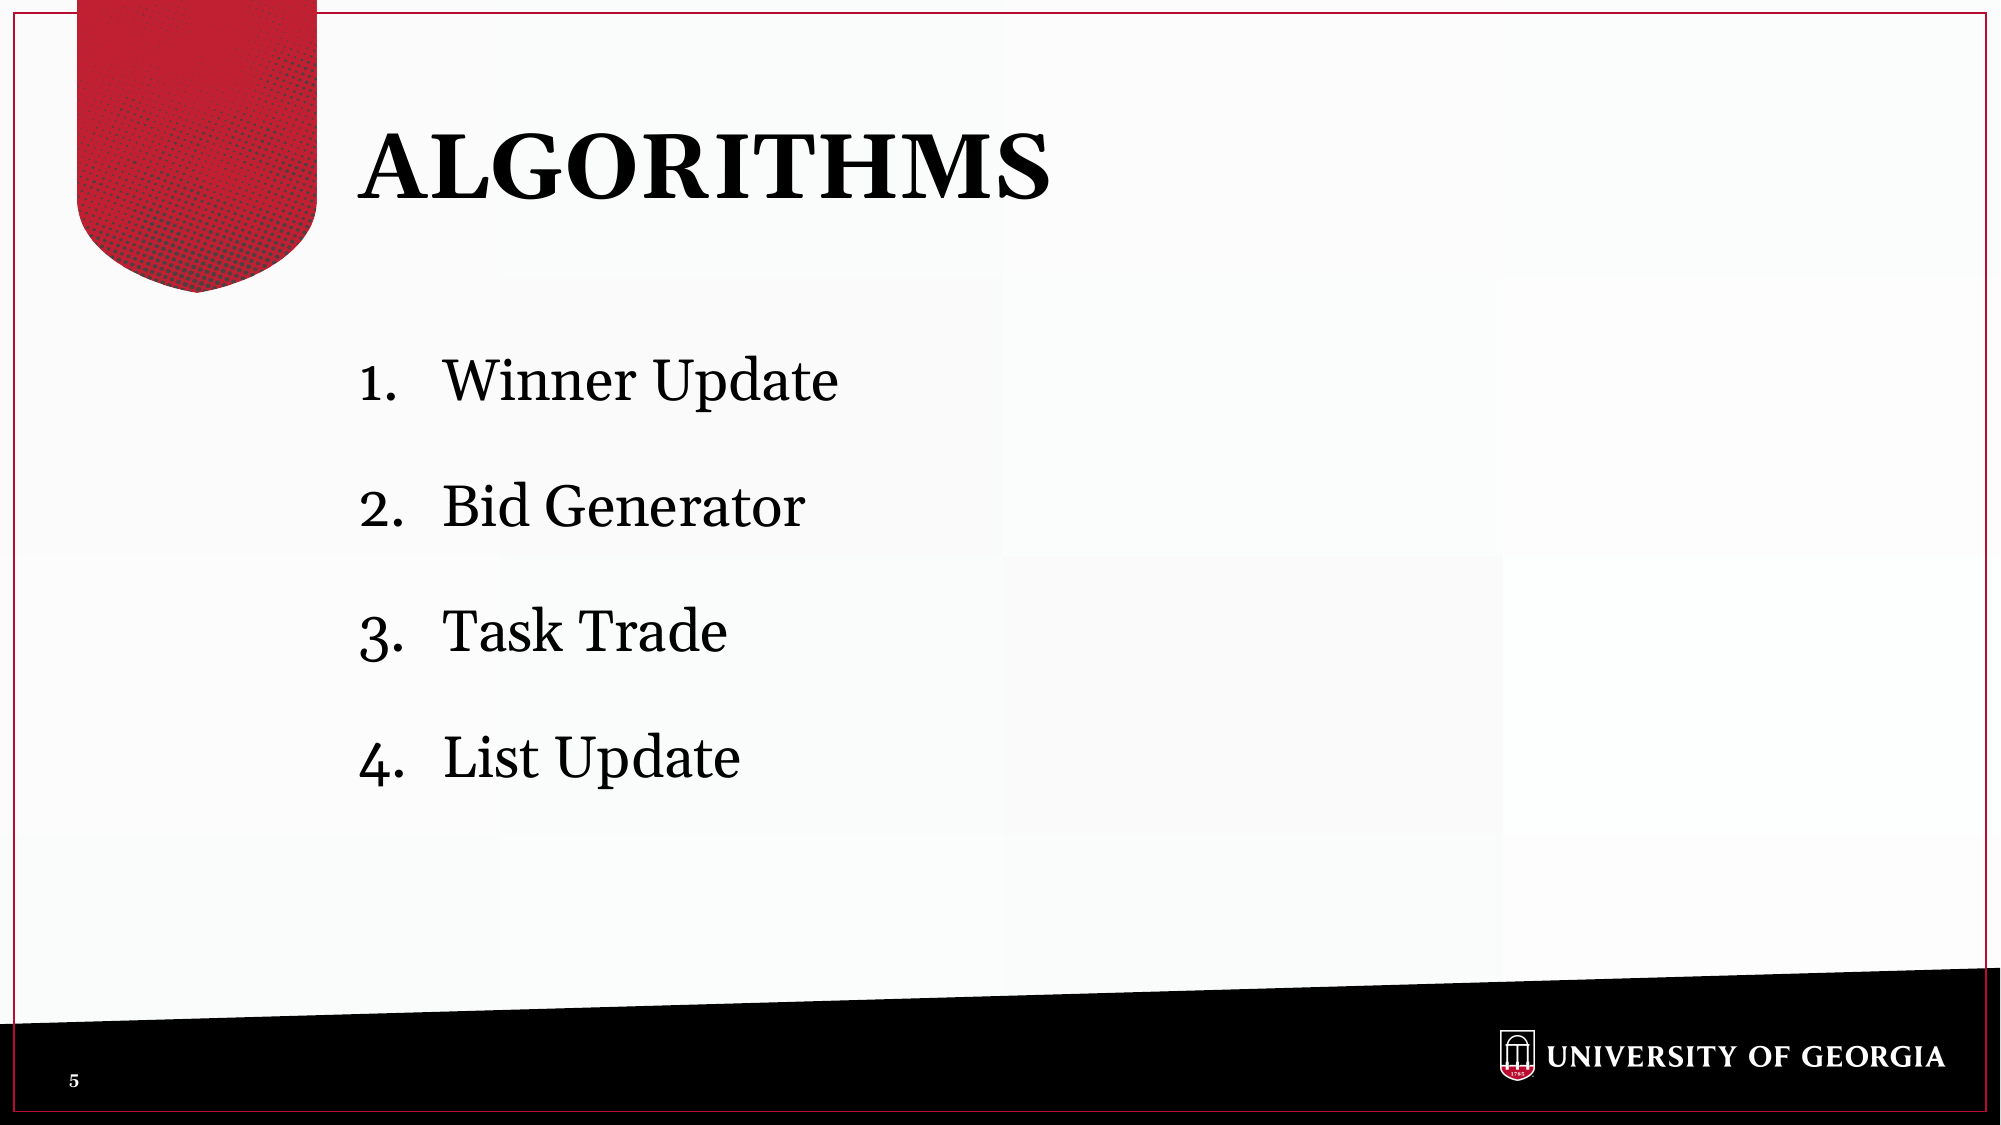

# ALGORITHMS
Winner Update
Bid Generator
Task Trade
List Update